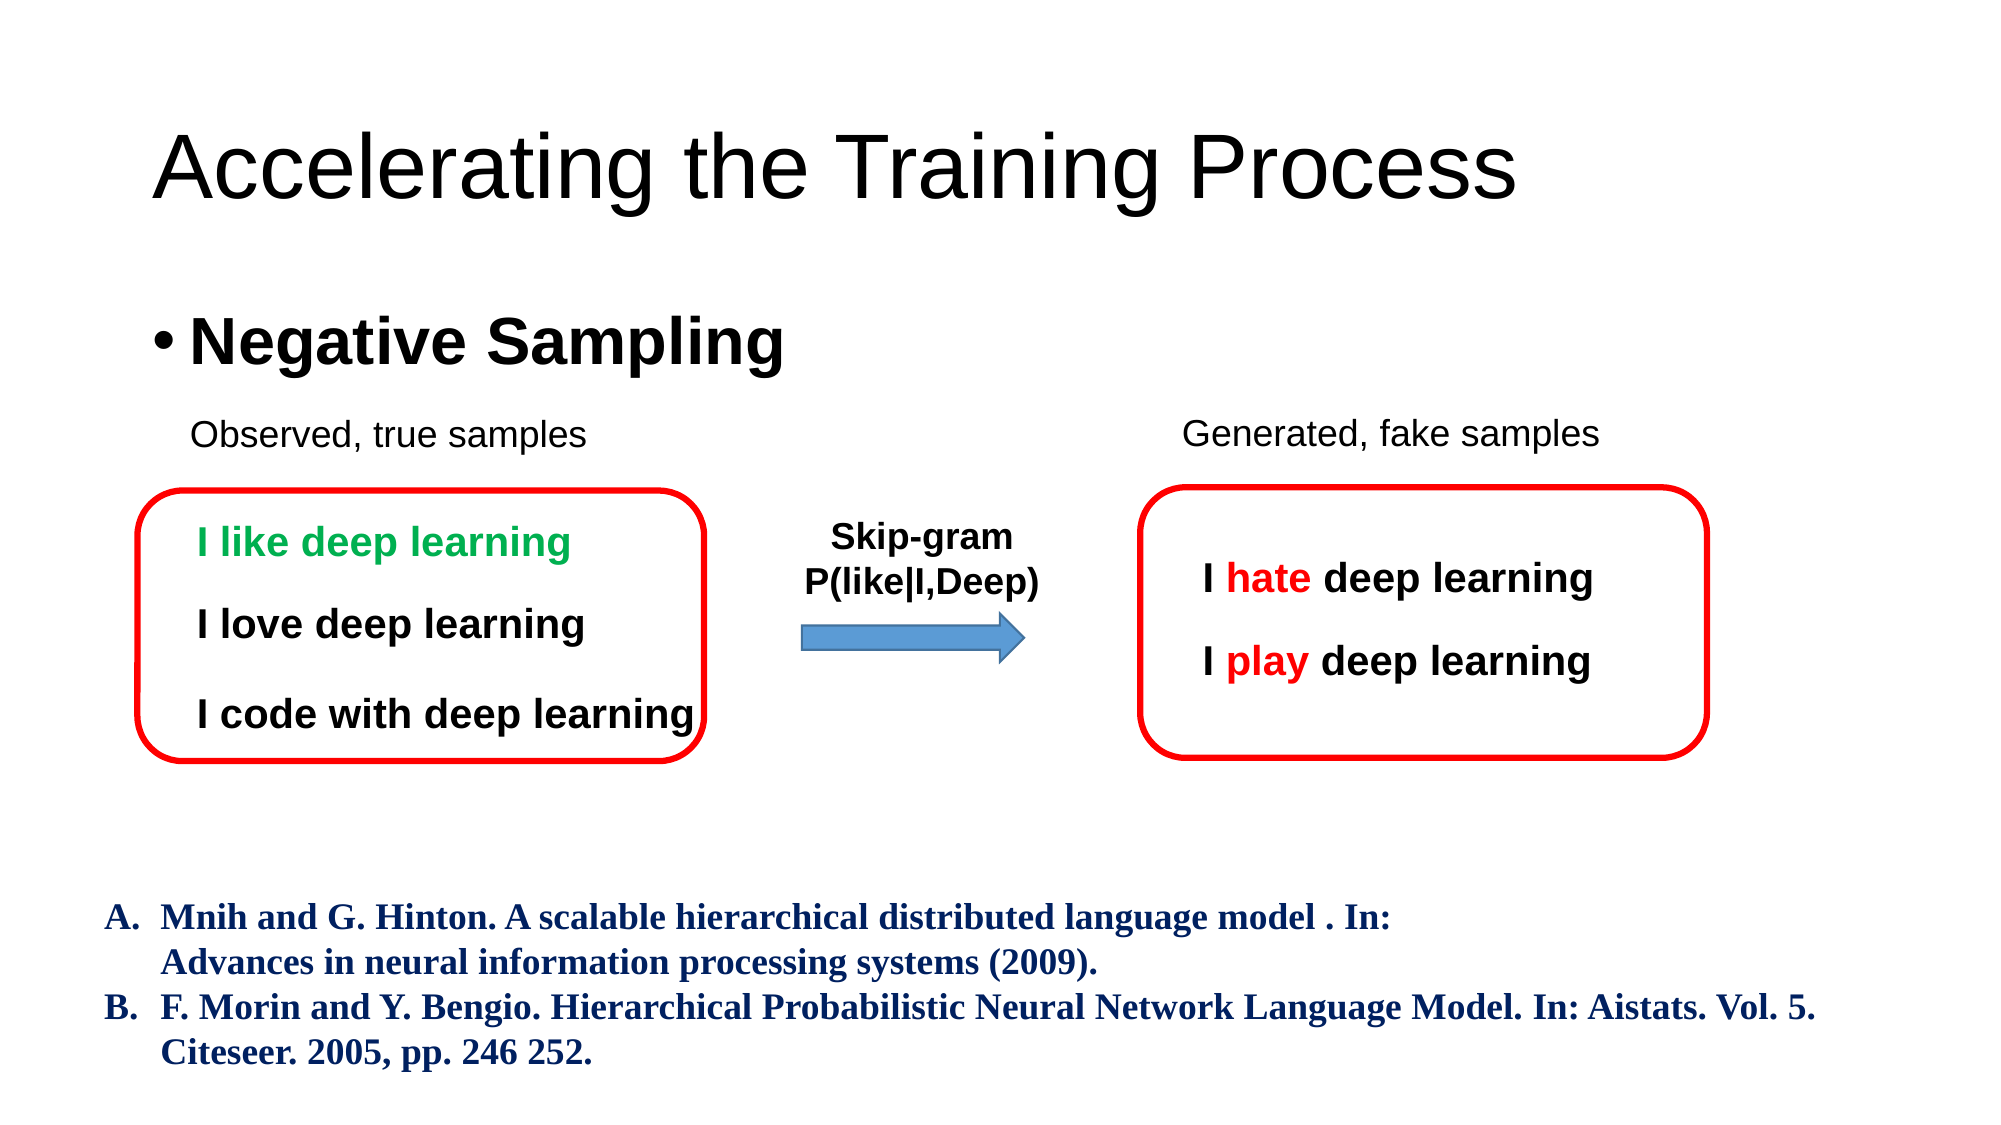

# Accelerating the Training Process
Negative Sampling
Generated, fake samples
Observed, true samples

Skip-gram
P(like|I,Deep)
I like deep learning
I hate deep learning
I love deep learning

I play deep learning
I code with deep learning
Mnih and G. Hinton. A scalable hierarchical distributed language model . In:
Advances in neural information processing systems (2009).
F. Morin and Y. Bengio. Hierarchical Probabilistic Neural Network Language Model. In: Aistats. Vol. 5. Citeseer. 2005, pp. 246 252.